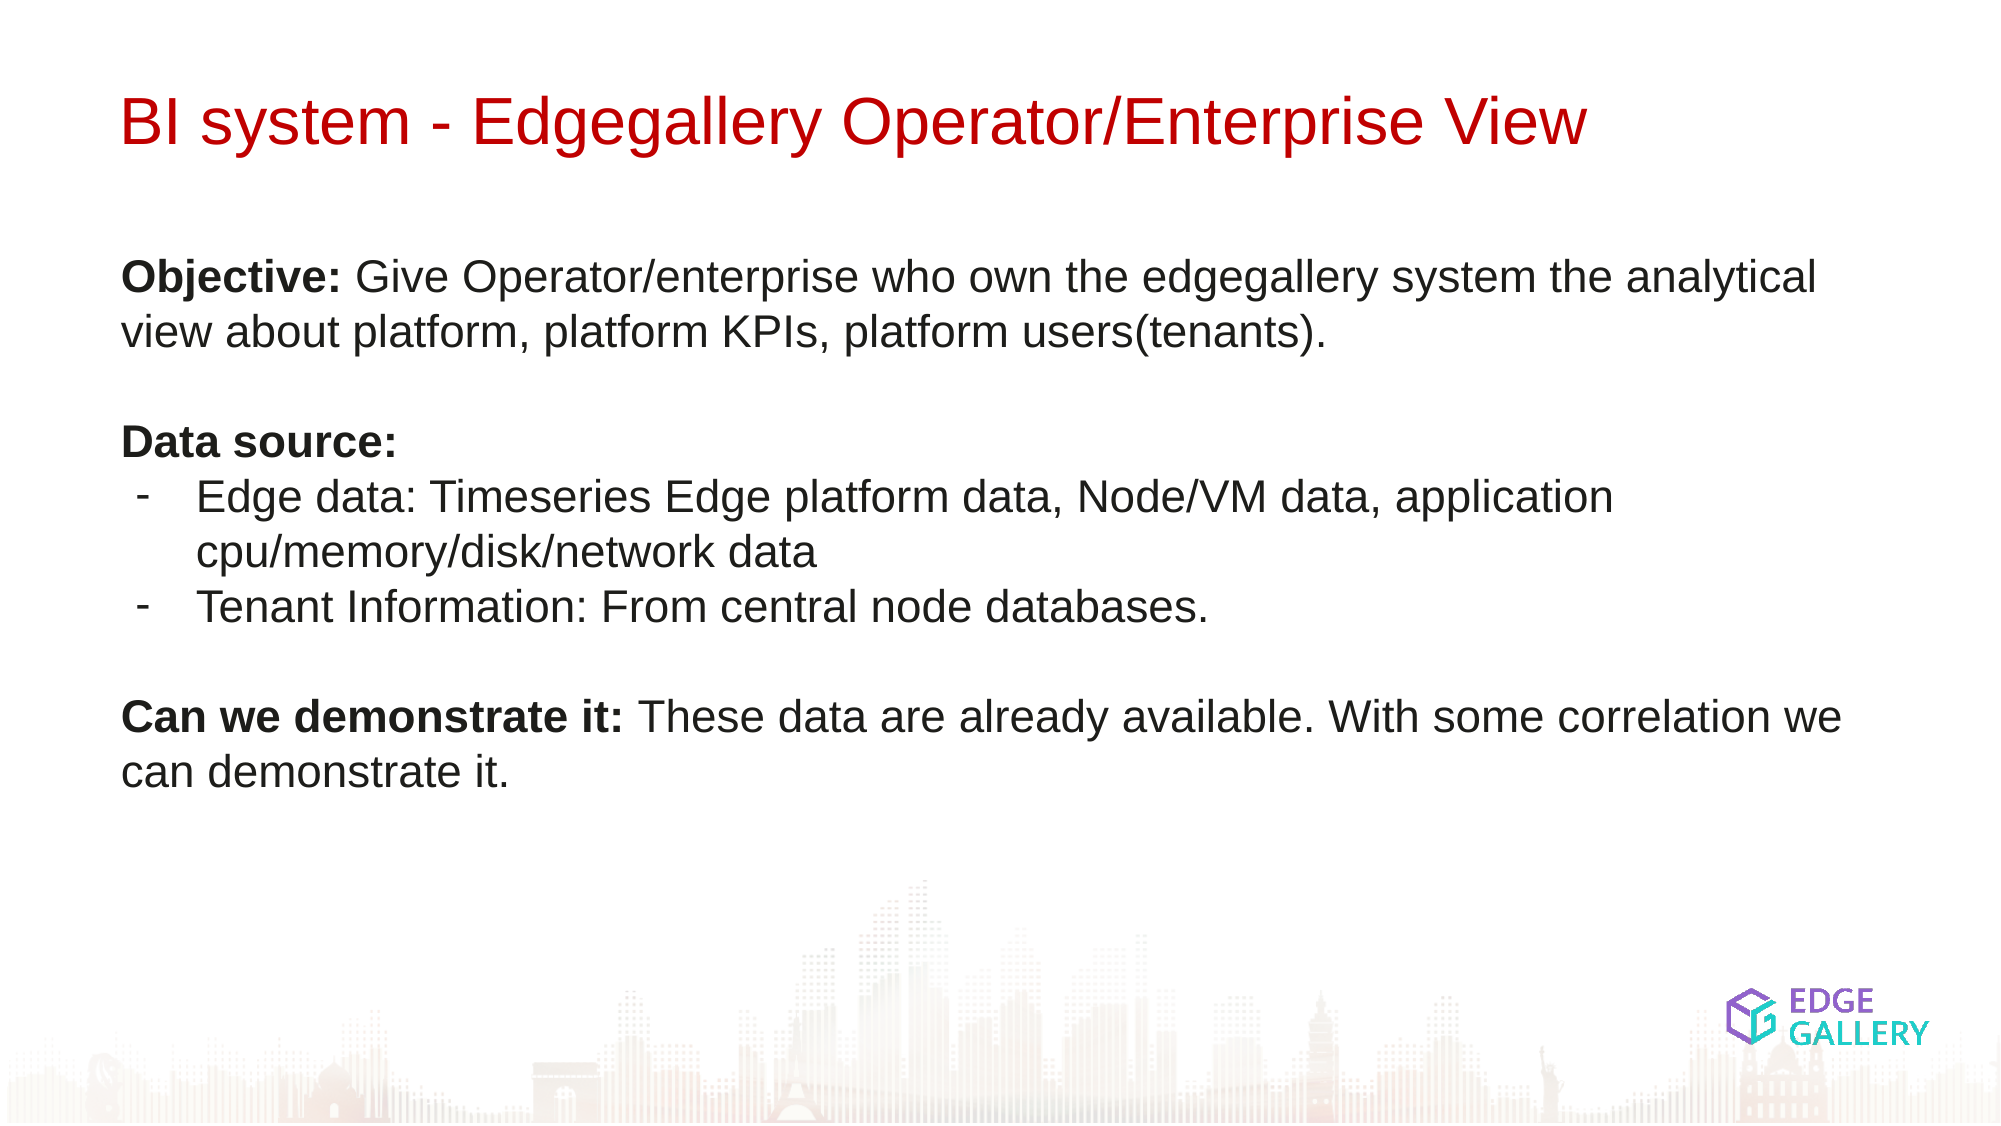

BI system - Edgegallery Operator/Enterprise View
Objective: Give Operator/enterprise who own the edgegallery system the analytical view about platform, platform KPIs, platform users(tenants).

Data source:
Edge data: Timeseries Edge platform data, Node/VM data, application cpu/memory/disk/network data
Tenant Information: From central node databases.

Can we demonstrate it: These data are already available. With some correlation we can demonstrate it.